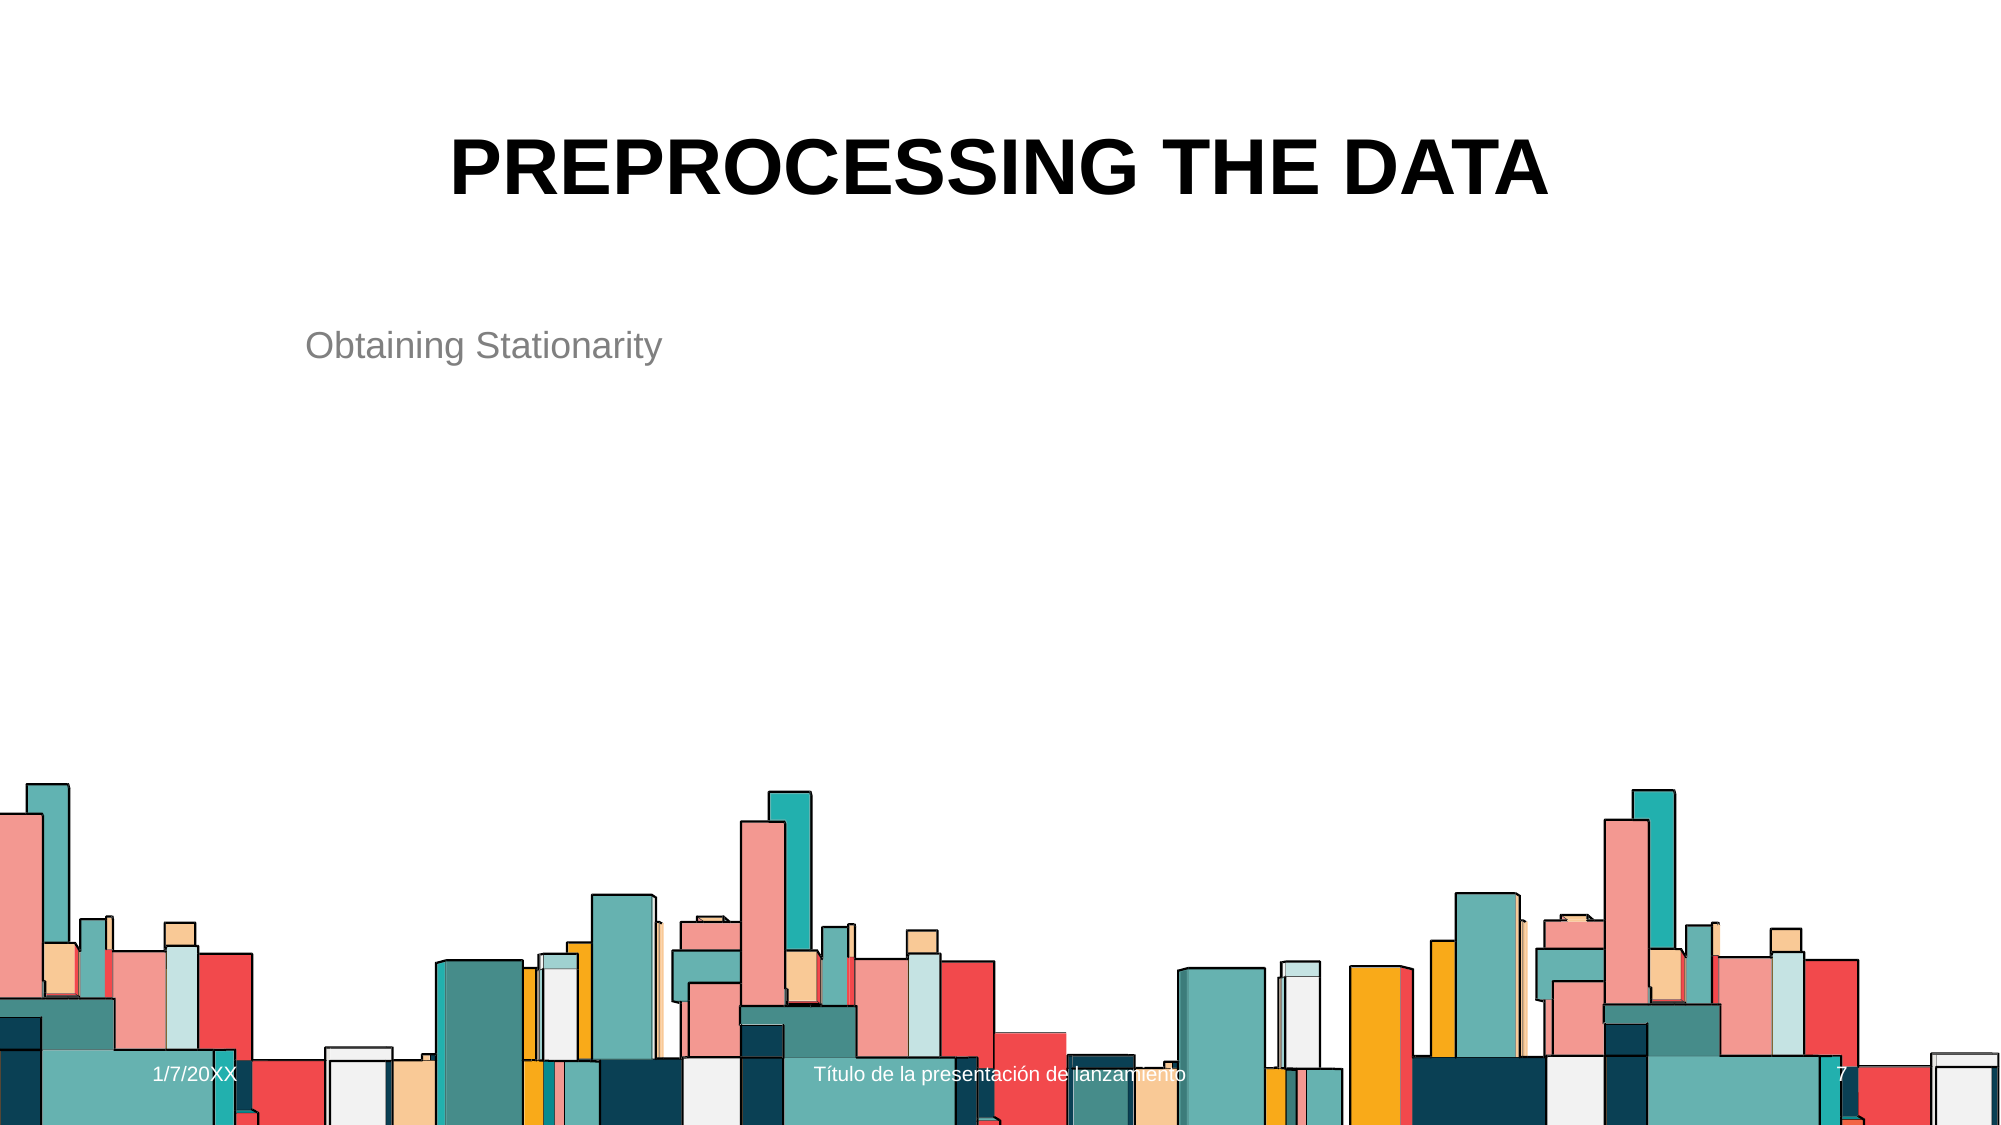

# Preprocessing the data
Obtaining Stationarity

1/7/20XX
Título de la presentación de lanzamiento
7